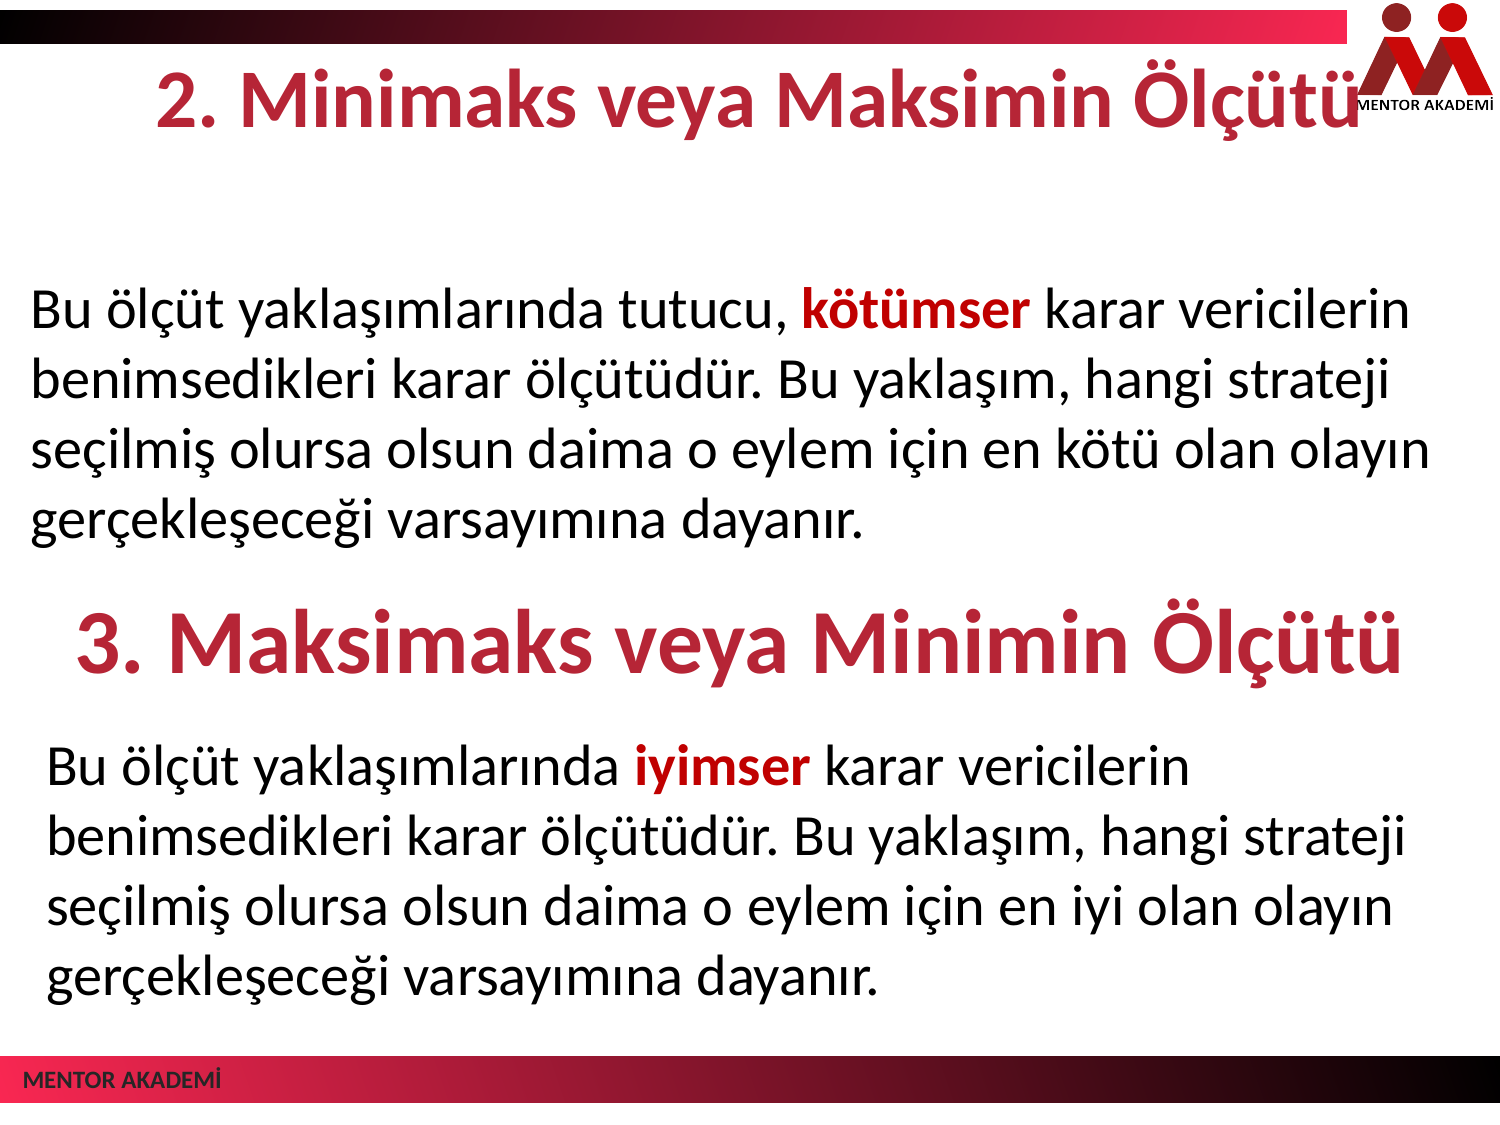

# 2. Minimaks veya Maksimin Ölçütü
Bu ölçüt yaklaşımlarında tutucu, kötümser karar vericilerin benimsedikleri karar ölçütüdür. Bu yaklaşım, hangi strateji seçilmiş olursa olsun daima o eylem için en kötü olan olayın gerçekleşeceği varsayımına dayanır.
3. Maksimaks veya Minimin Ölçütü
Bu ölçüt yaklaşımlarında iyimser karar vericilerin benimsedikleri karar ölçütüdür. Bu yaklaşım, hangi strateji seçilmiş olursa olsun daima o eylem için en iyi olan olayın gerçekleşeceği varsayımına dayanır.